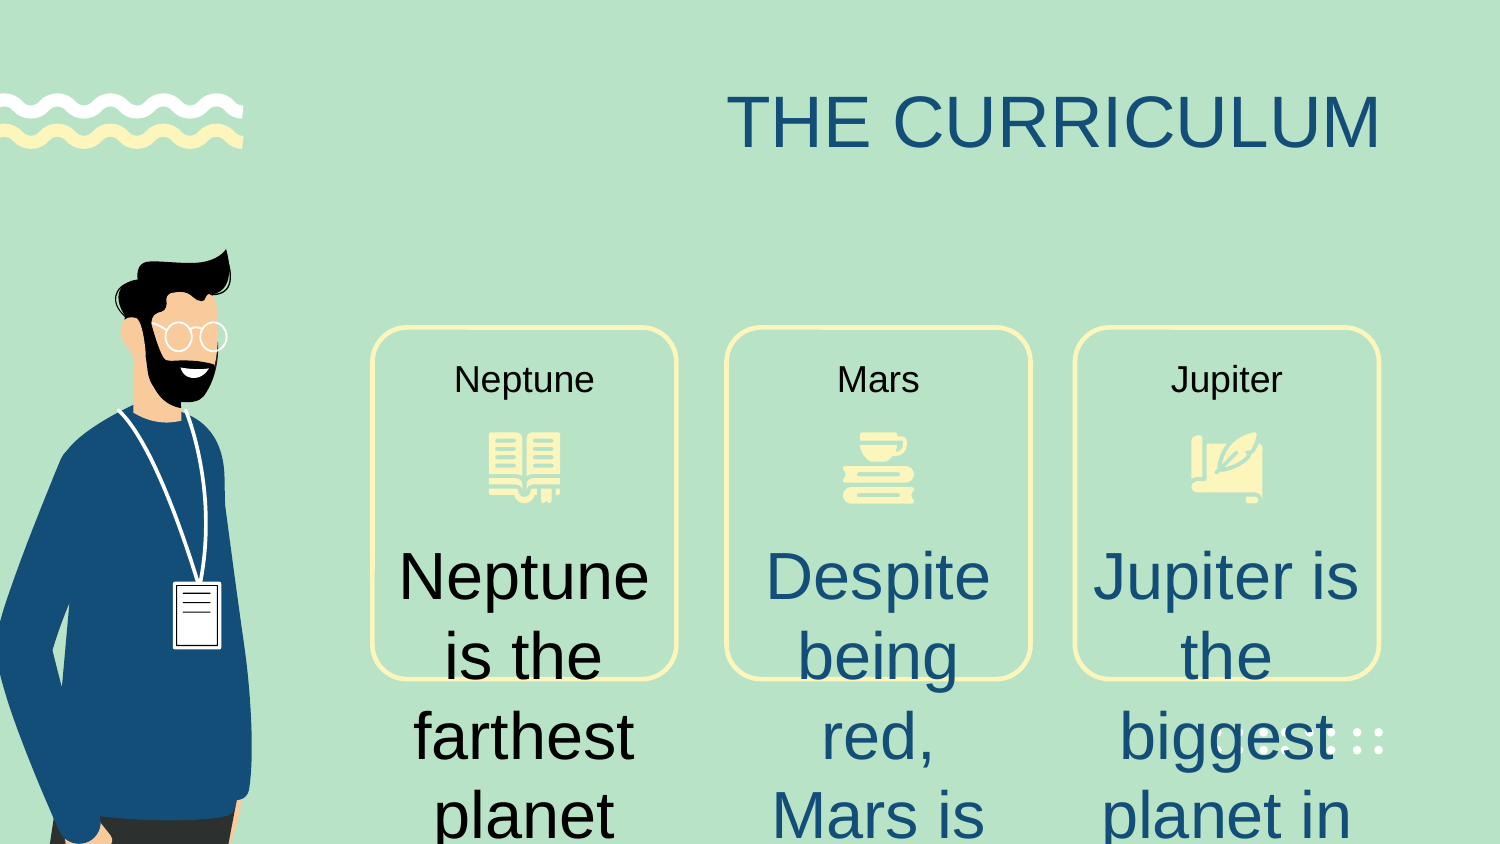

# THE CURRICULUM

Neptune
Mars
Jupiter

Neptune is the farthest planet from the Sun
Despite being red, Mars is actually a cold place
Jupiter is the biggest planet in the entire Solar System